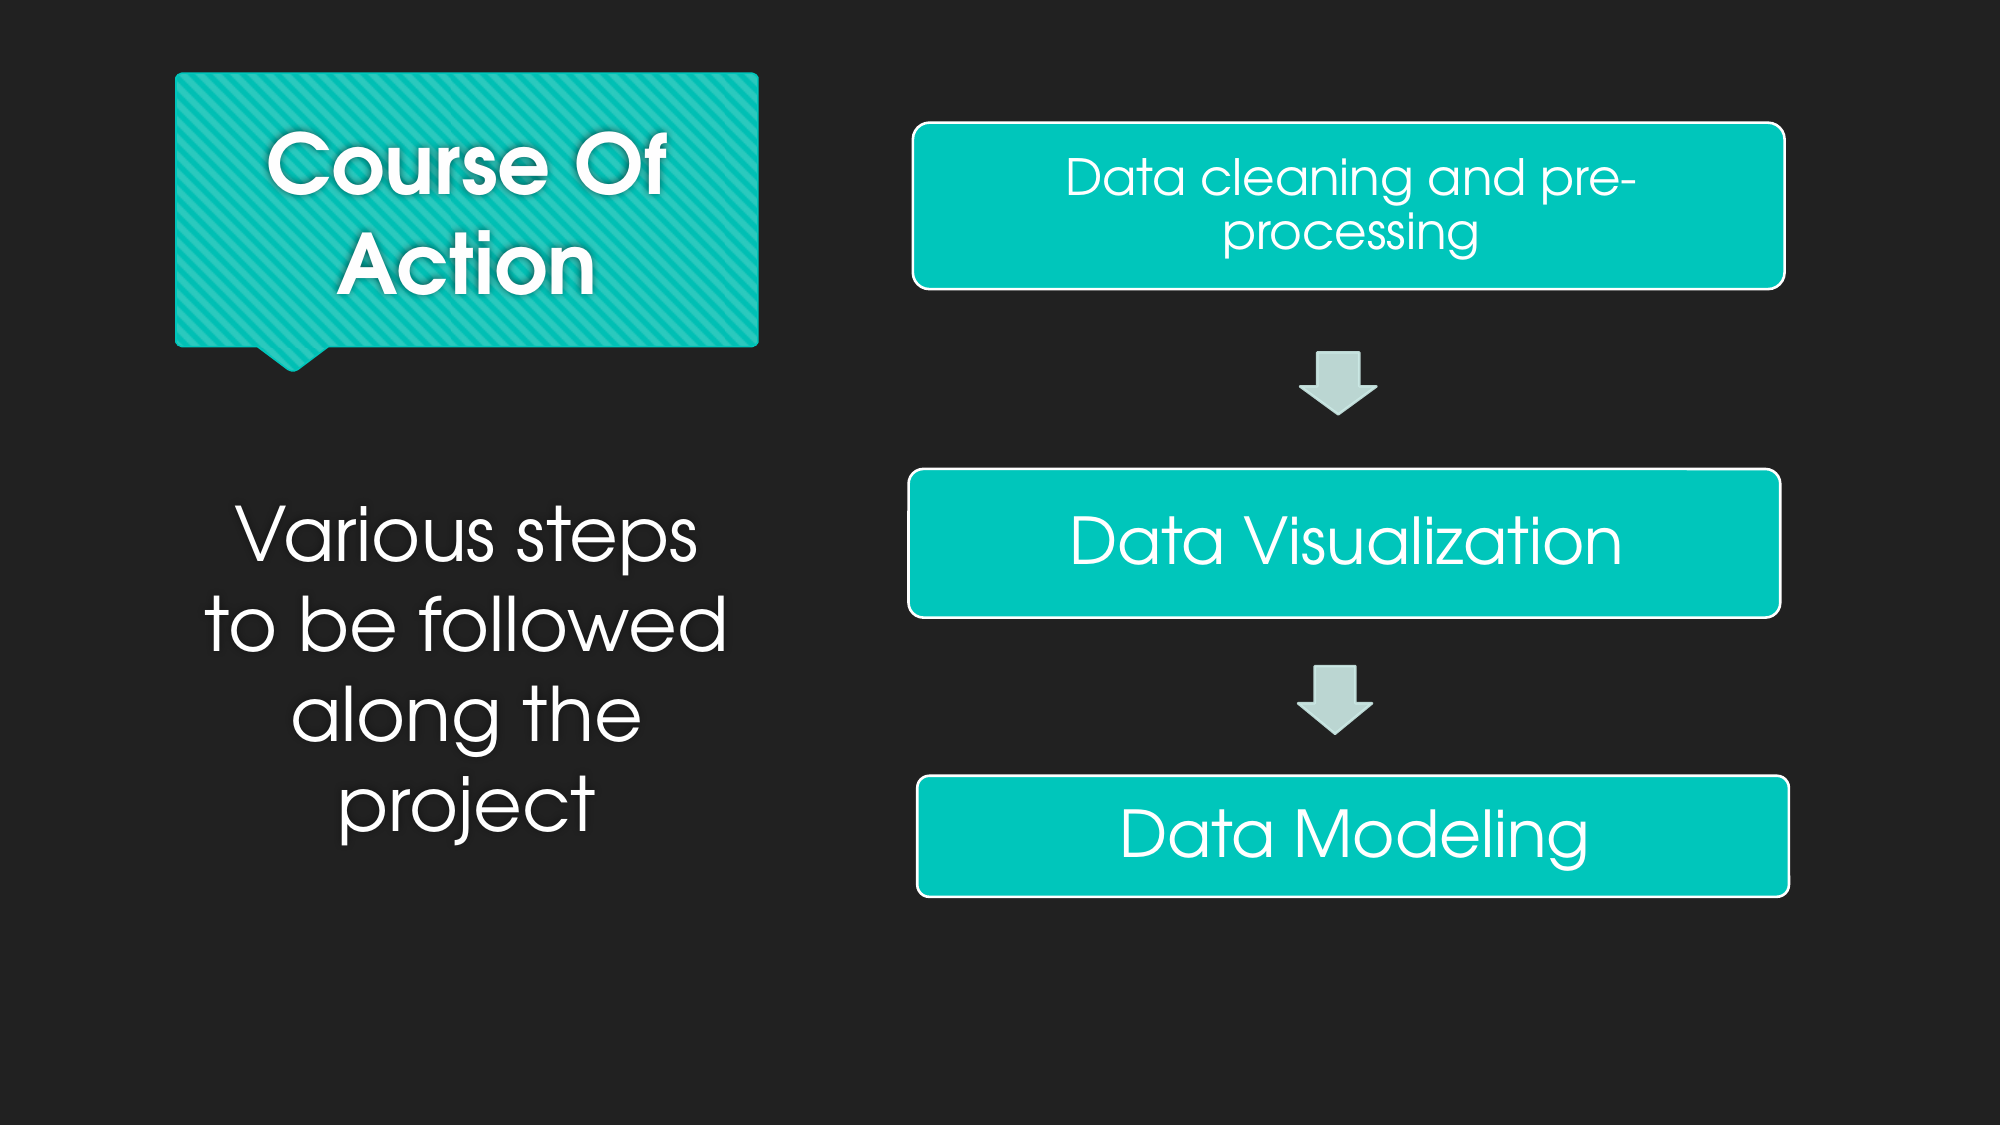

# Course Of Action
Data cleaning and pre-processing
Data Visualization
Data Modeling

Various steps to be followed along the project